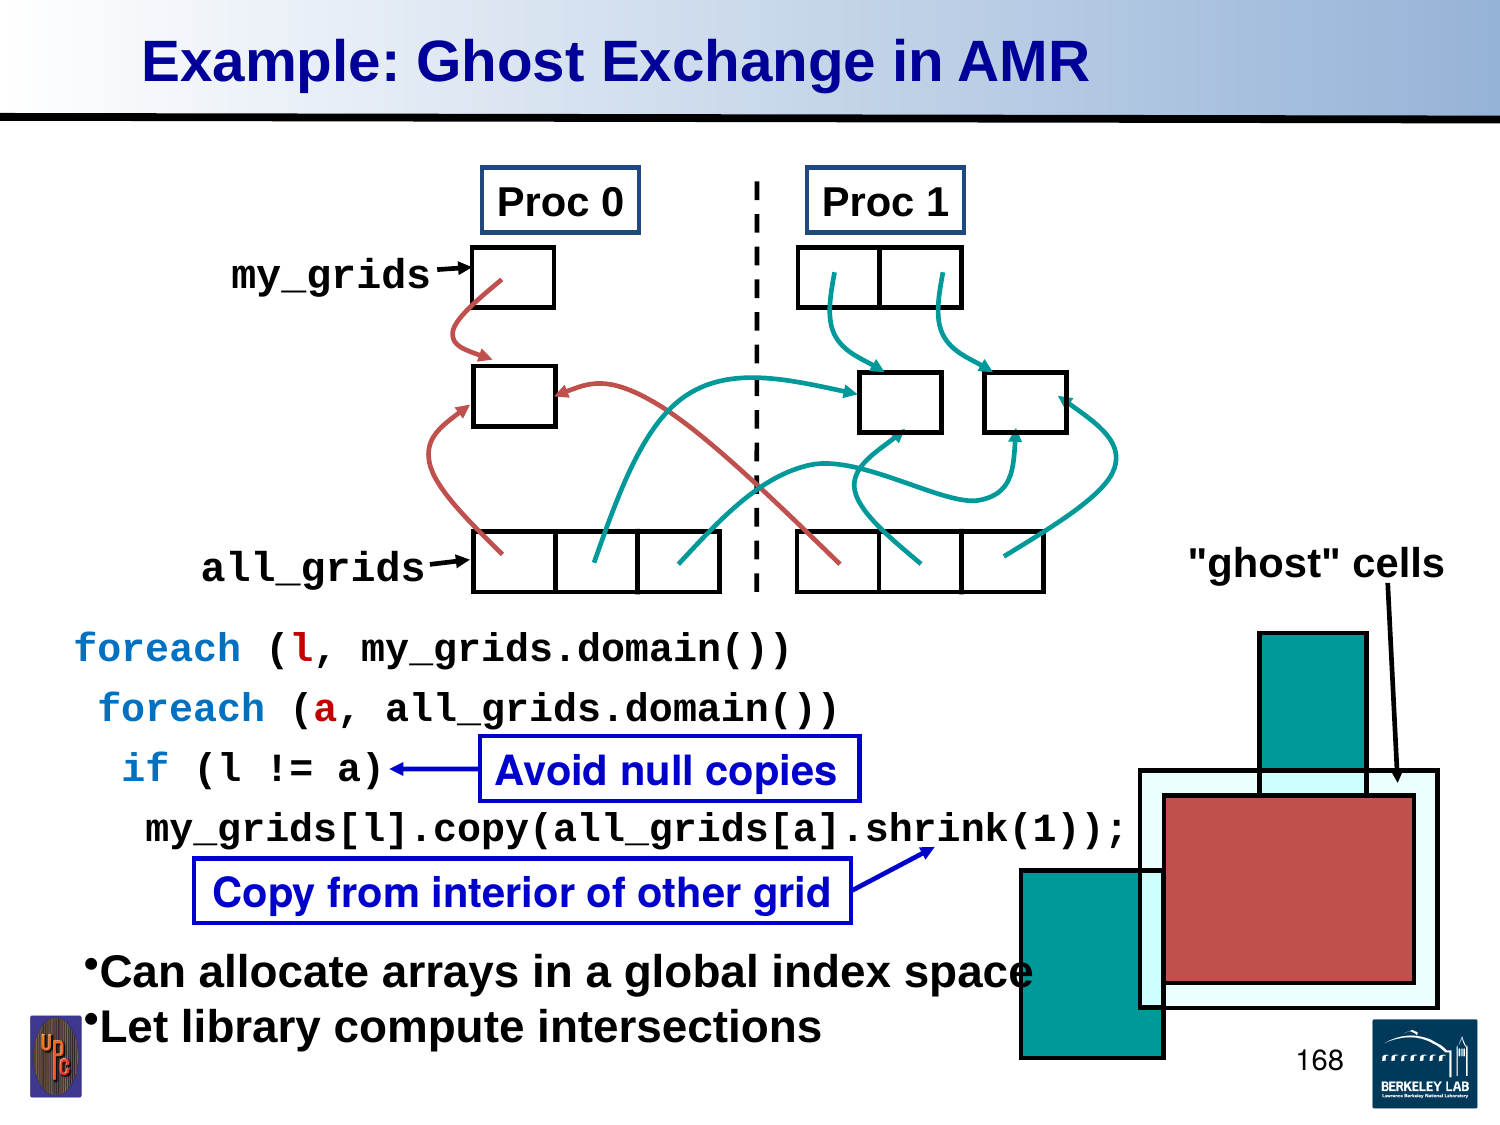

# Example: Ghost Exchange in AMR
Proc 0
Proc 1

my_grids

"ghost" cells

all_grids

foreach (l, my_grids.domain())
 foreach (a, all_grids.domain())
  if (l != a)
   my_grids[l].copy(all_grids[a].shrink(1));

Avoid null copies

Copy from interior of other grid
Can allocate arrays in a global index space
Let library compute intersections
168